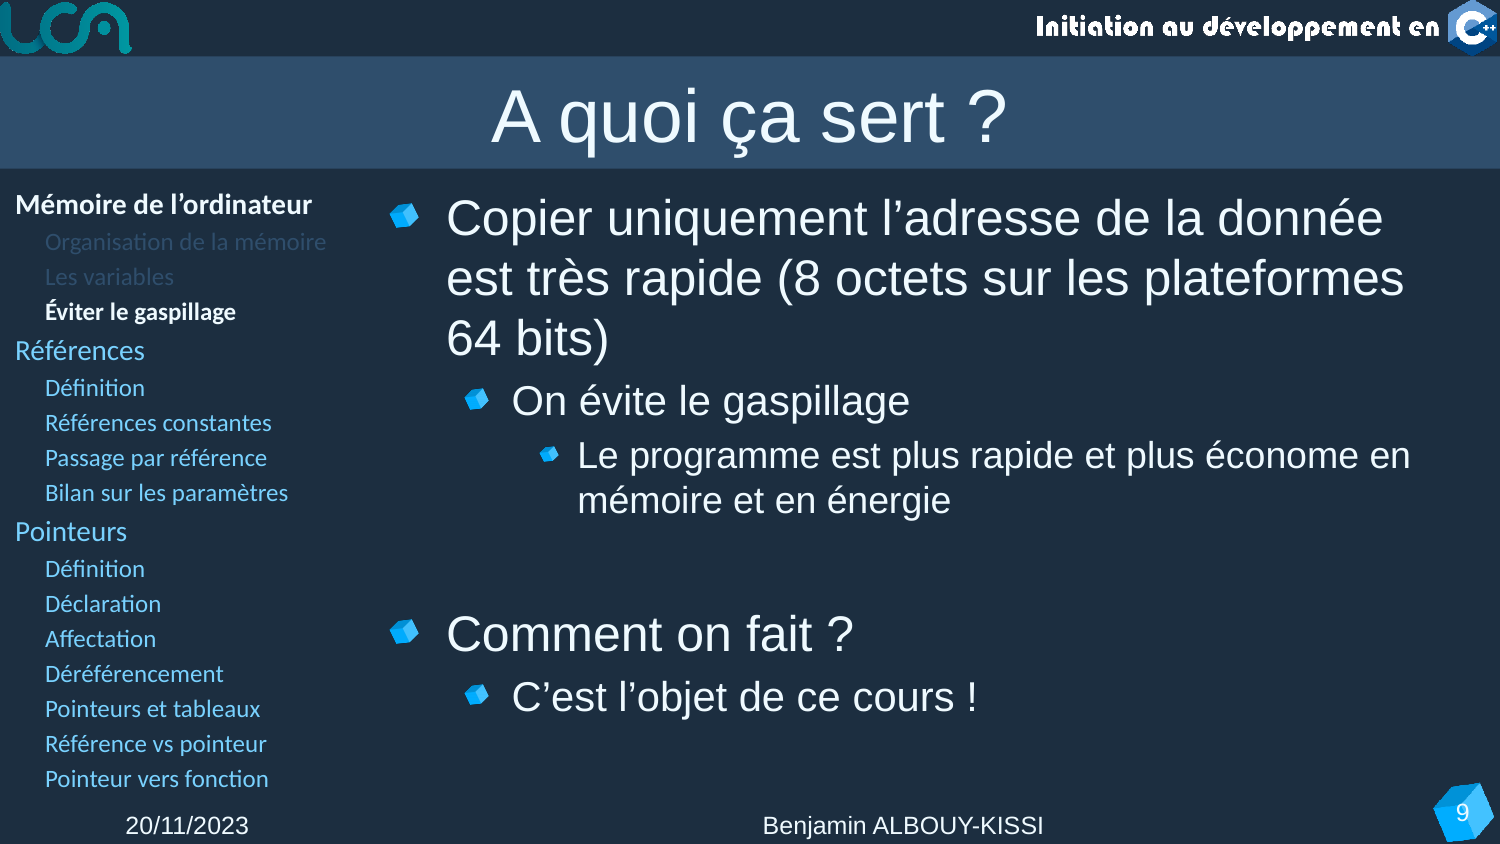

# A quoi ça sert ?
Mémoire de l’ordinateur
Organisation de la mémoire
Les variables
Éviter le gaspillage
Références
Définition
Références constantes
Passage par référence
Bilan sur les paramètres
Pointeurs
Définition
Déclaration
Affectation
Déréférencement
Pointeurs et tableaux
Référence vs pointeur
Pointeur vers fonction
Copier uniquement l’adresse de la donnée est très rapide (8 octets sur les plateformes 64 bits)
On évite le gaspillage
Le programme est plus rapide et plus économe en mémoire et en énergie

Comment on fait ?
C’est l’objet de ce cours !
9
20/11/2023
Benjamin ALBOUY-KISSI